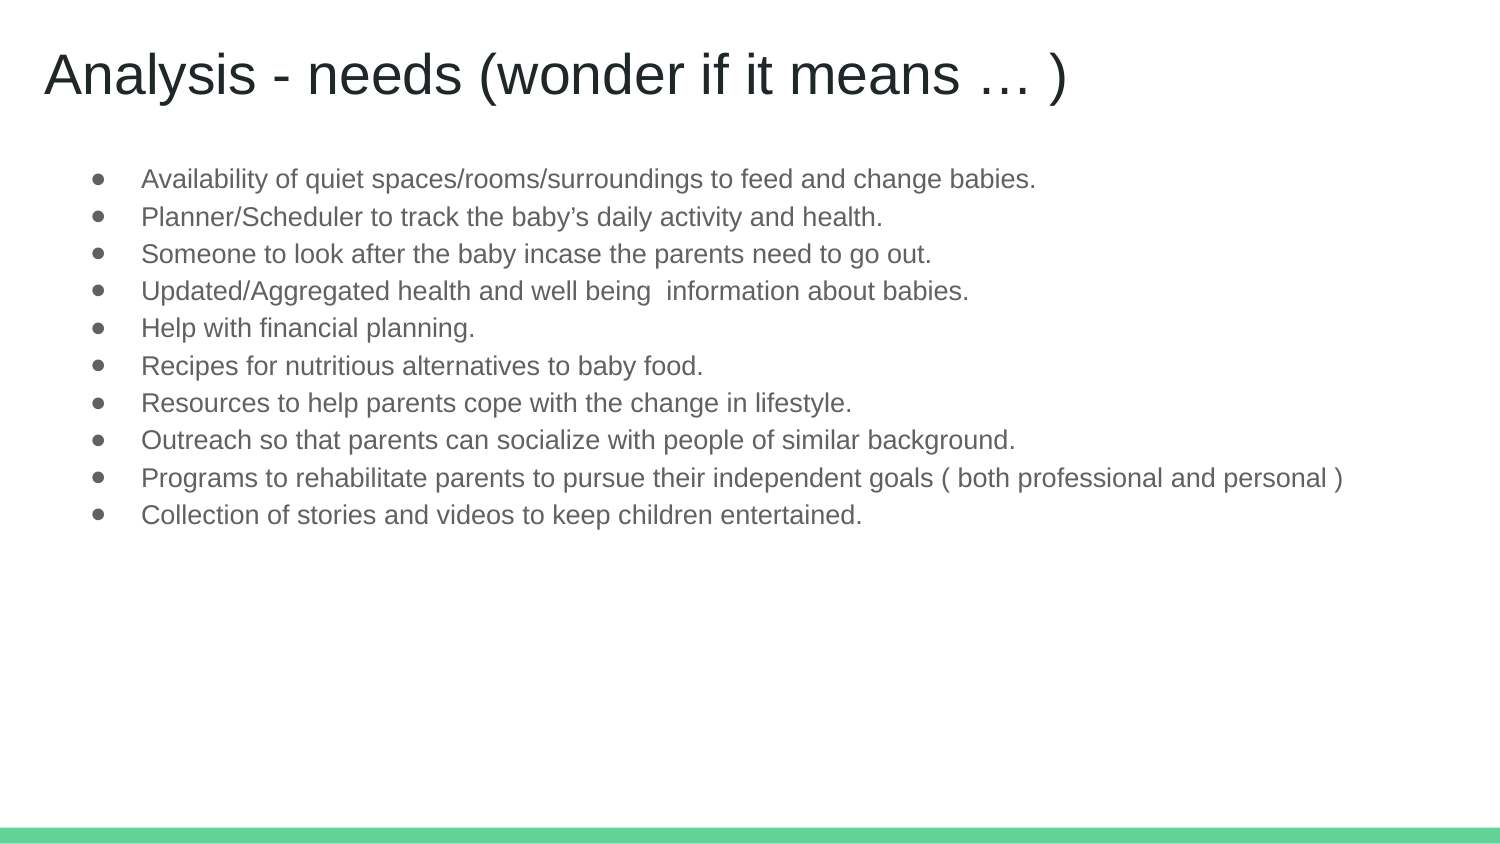

# Analysis - needs (wonder if it means … )
Availability of quiet spaces/rooms/surroundings to feed and change babies.
Planner/Scheduler to track the baby’s daily activity and health.
Someone to look after the baby incase the parents need to go out.
Updated/Aggregated health and well being  information about babies.
Help with financial planning.
Recipes for nutritious alternatives to baby food.
Resources to help parents cope with the change in lifestyle.
Outreach so that parents can socialize with people of similar background.
Programs to rehabilitate parents to pursue their independent goals ( both professional and personal )
Collection of stories and videos to keep children entertained.